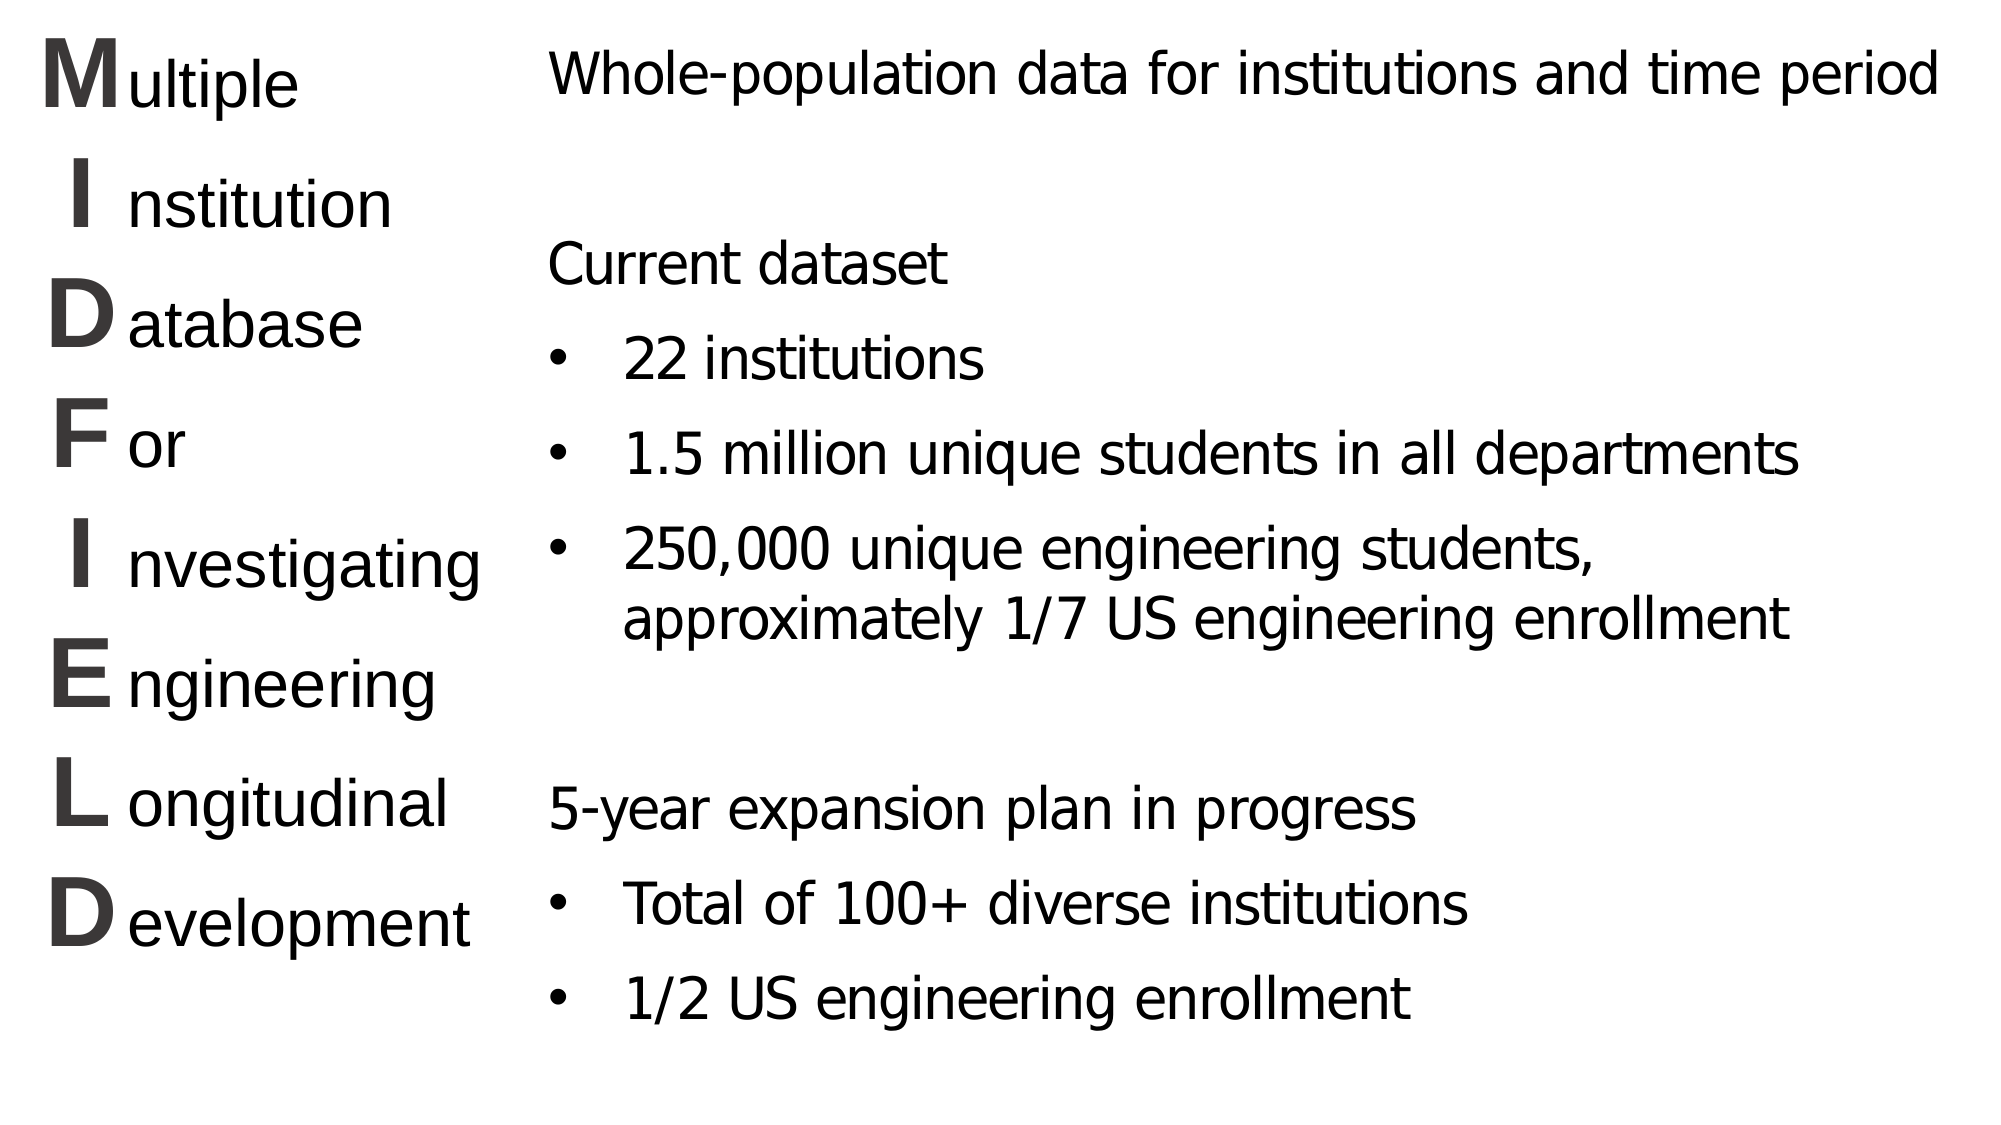

M	ultiple
	I	nstitution
	D	atabase
	F	or
	I	nvestigating
	E	ngineering
	L	ongitudinal
	D	evelopment
Whole-population data for institutions and time period

Current dataset
22 institutions
1.5 million unique students in all departments
250,000 unique engineering students,
approximately 1/7 US engineering enrollment

5-year expansion plan in progress
Total of 100+ diverse institutions
1/2 US engineering enrollment